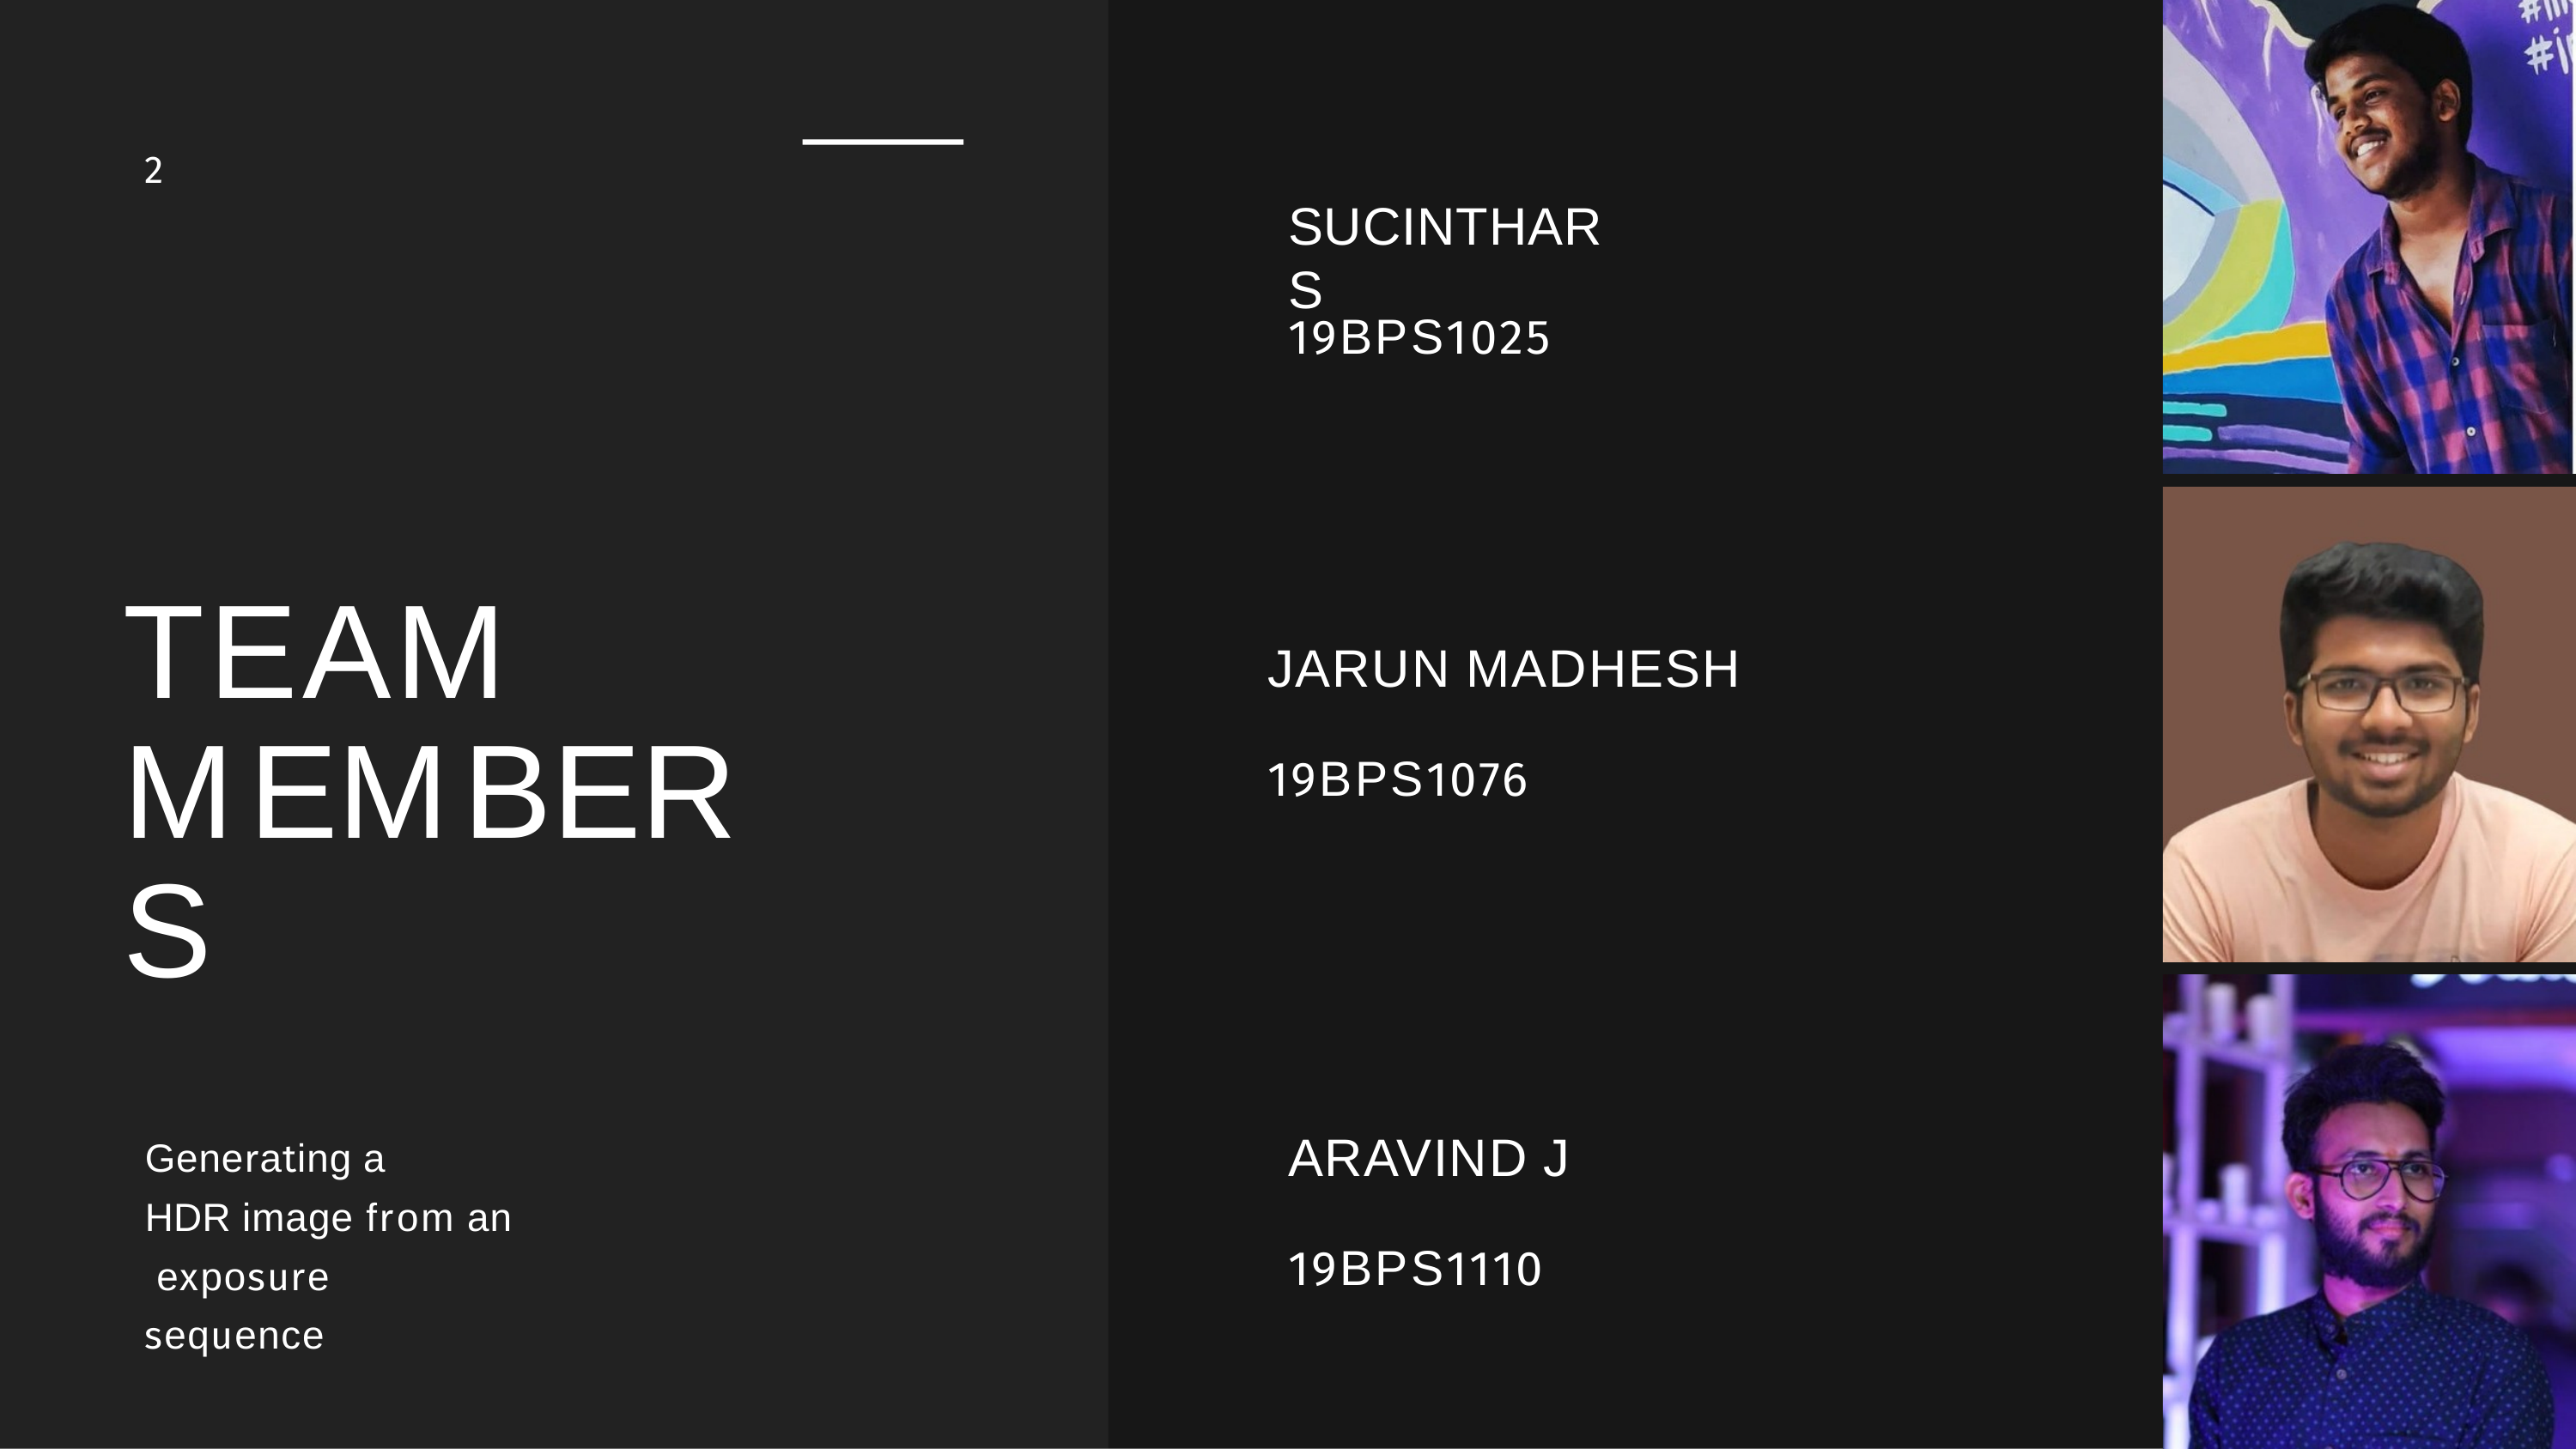

2
# SUCINTHAR S
19BPS1025

TEAM  MEMBERS
JARUN MADHESH
19BPS1076

Generating a
HDR image from an  exposure sequence
ARAVIND J
19BPS1110